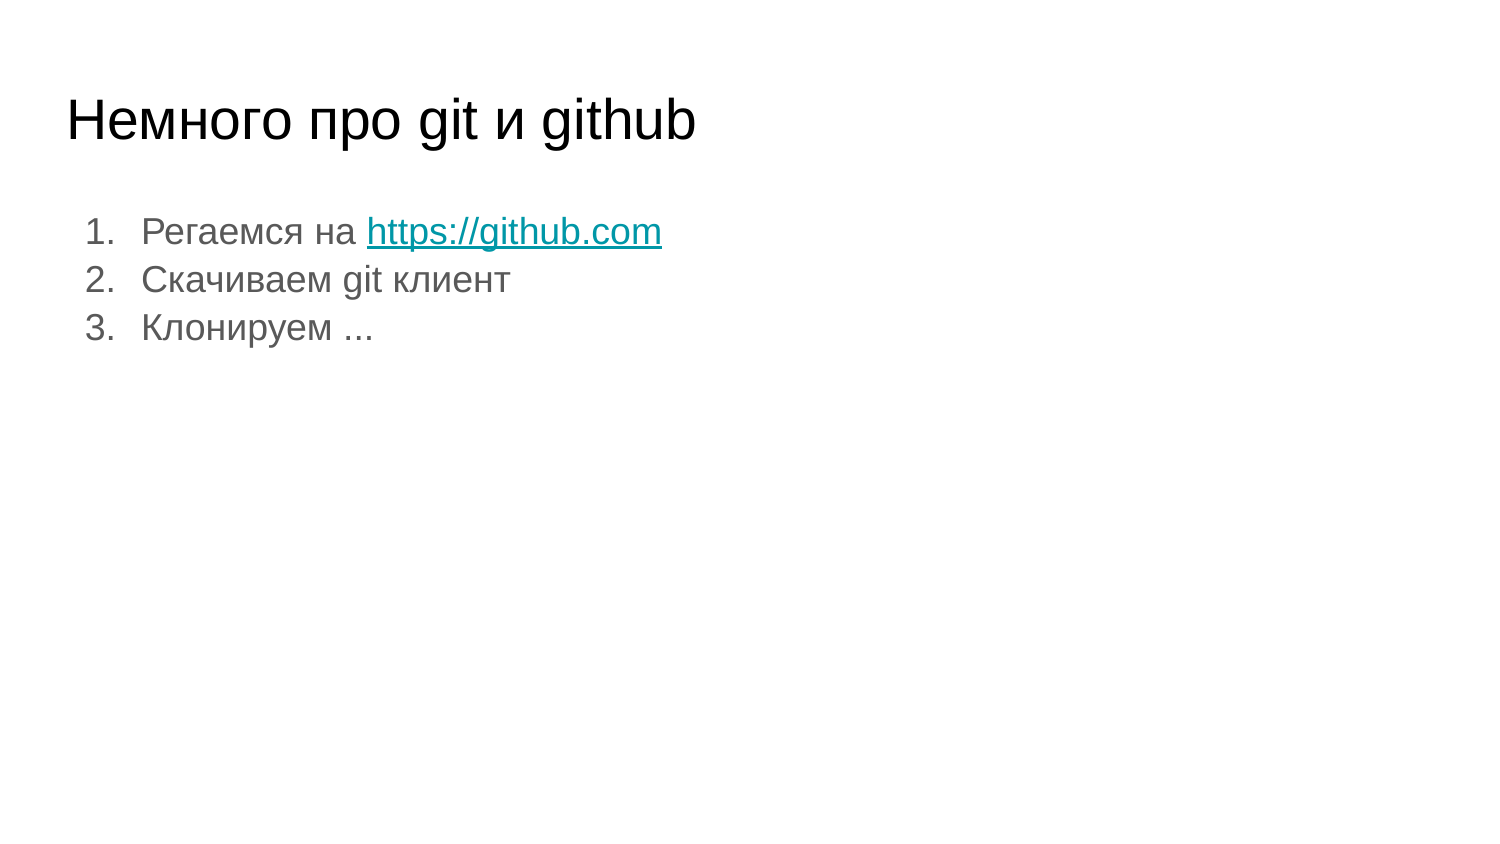

# Немного про git и github
Регаемся на https://github.com
Скачиваем git клиент
Клонируем ...